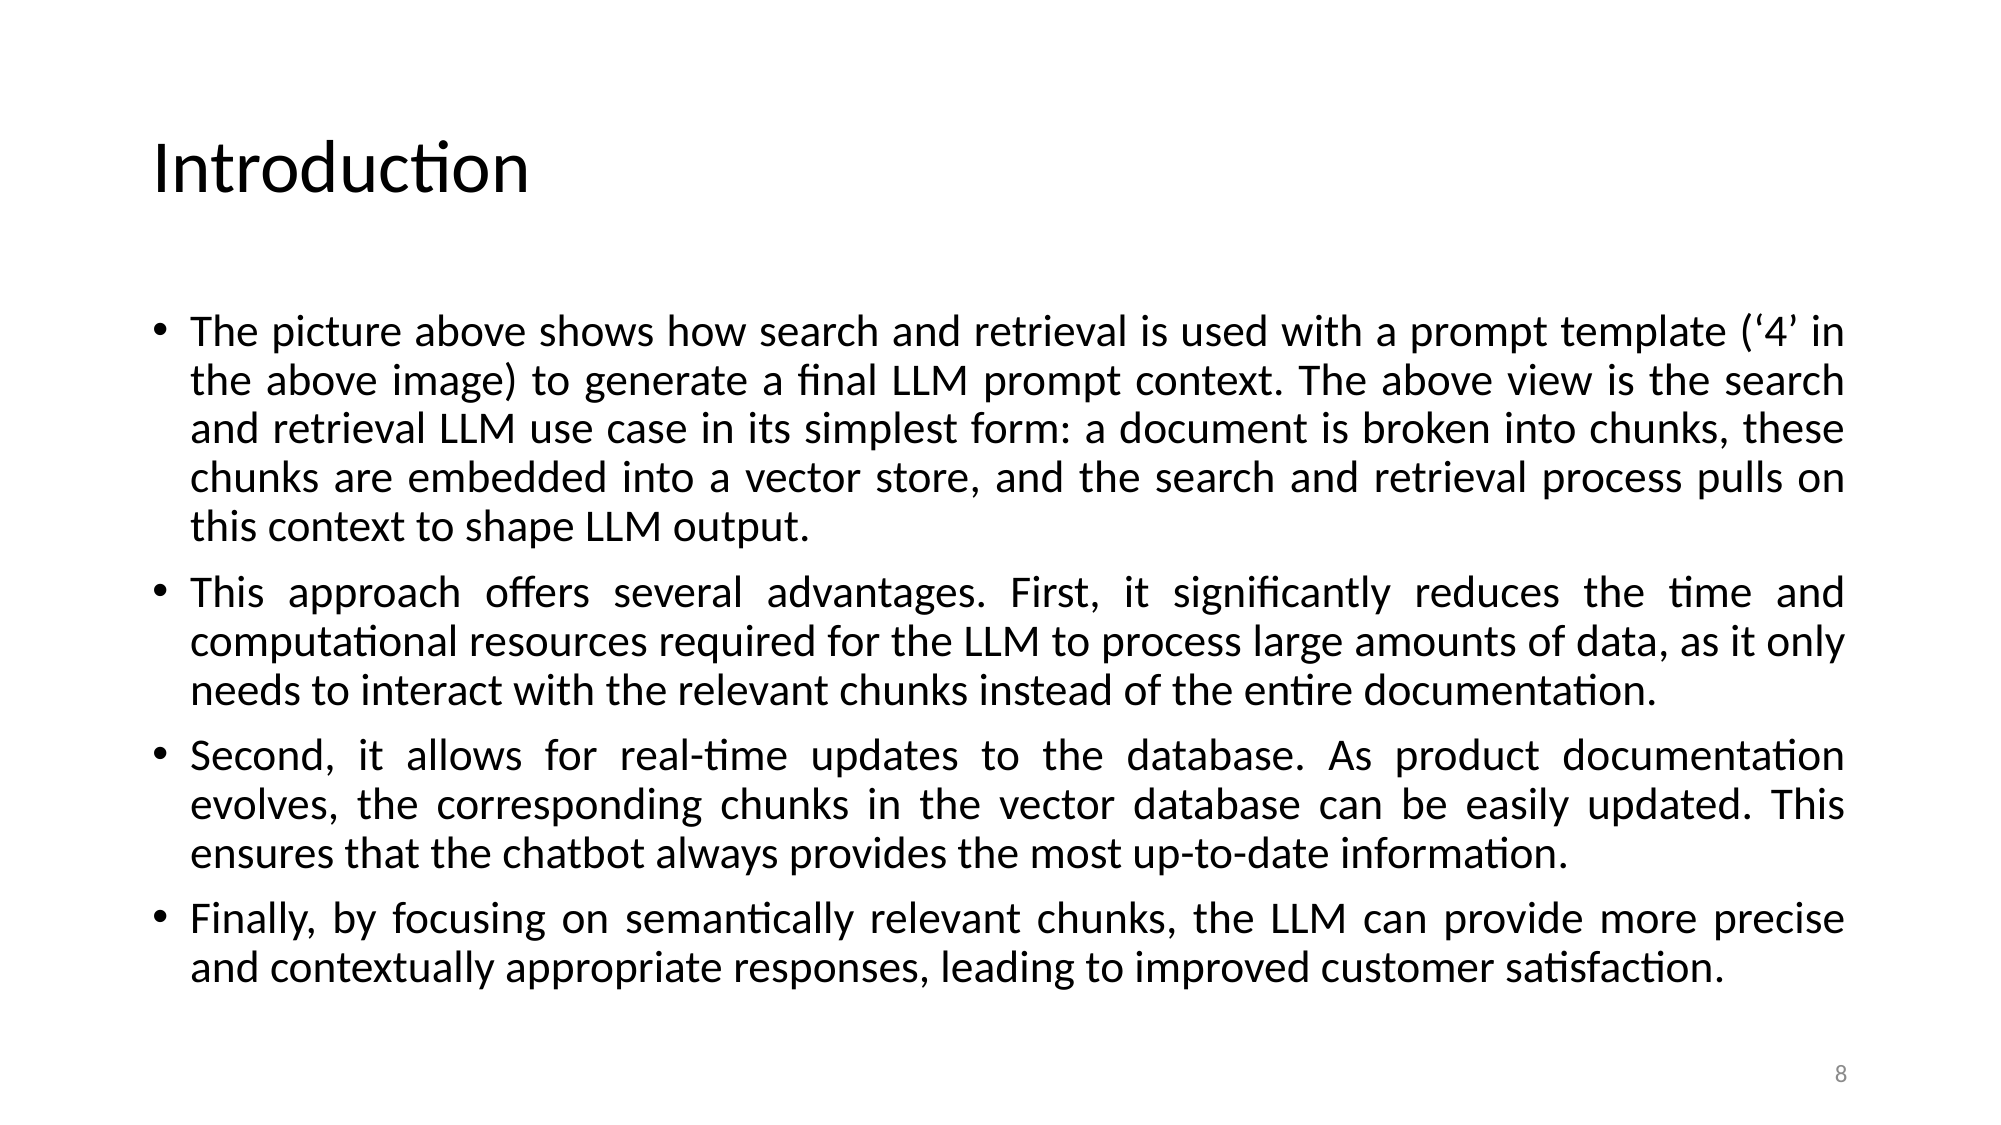

# Introduction
The picture above shows how search and retrieval is used with a prompt template (‘4’ in the above image) to generate a final LLM prompt context. The above view is the search and retrieval LLM use case in its simplest form: a document is broken into chunks, these chunks are embedded into a vector store, and the search and retrieval process pulls on this context to shape LLM output.
This approach offers several advantages. First, it significantly reduces the time and computational resources required for the LLM to process large amounts of data, as it only needs to interact with the relevant chunks instead of the entire documentation.
Second, it allows for real-time updates to the database. As product documentation evolves, the corresponding chunks in the vector database can be easily updated. This ensures that the chatbot always provides the most up-to-date information.
Finally, by focusing on semantically relevant chunks, the LLM can provide more precise and contextually appropriate responses, leading to improved customer satisfaction.

8